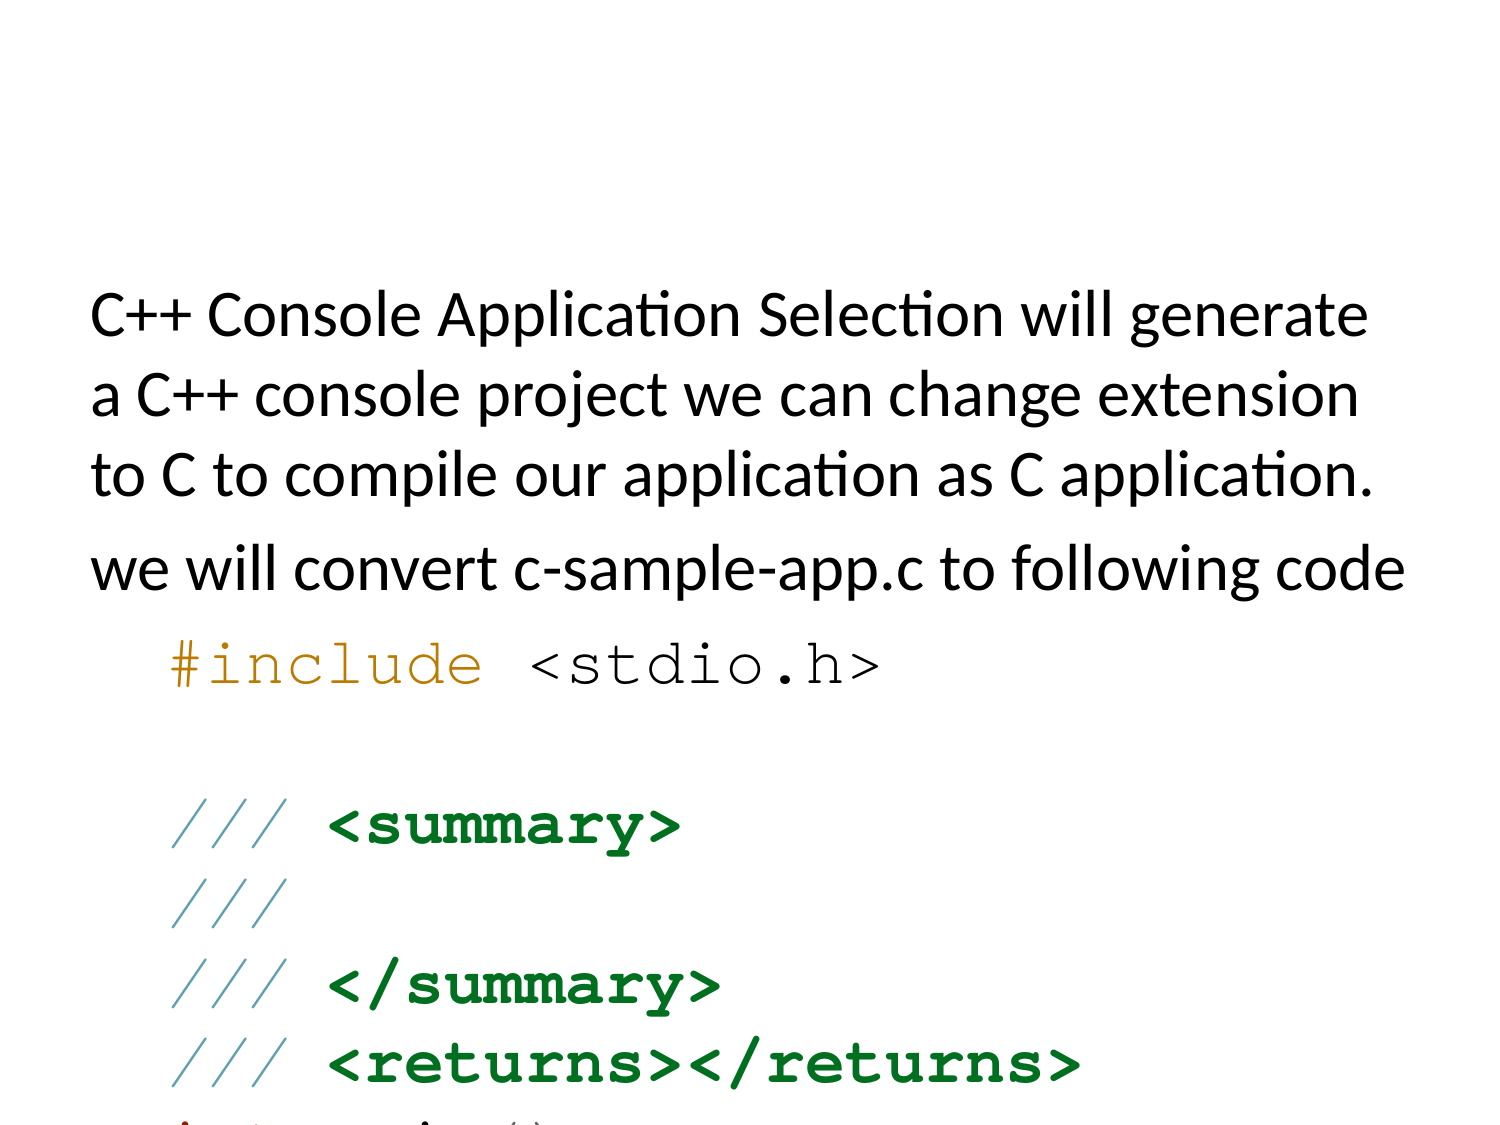

C++ Console Application Selection will generate a C++ console project we can change extension to C to compile our application as C application.
we will convert c-sample-app.c to following code
#include <stdio.h>
/// <summary>
///
/// </summary>
/// <returns></returns>
int main()
{
    printf("Hello World!\n");
}